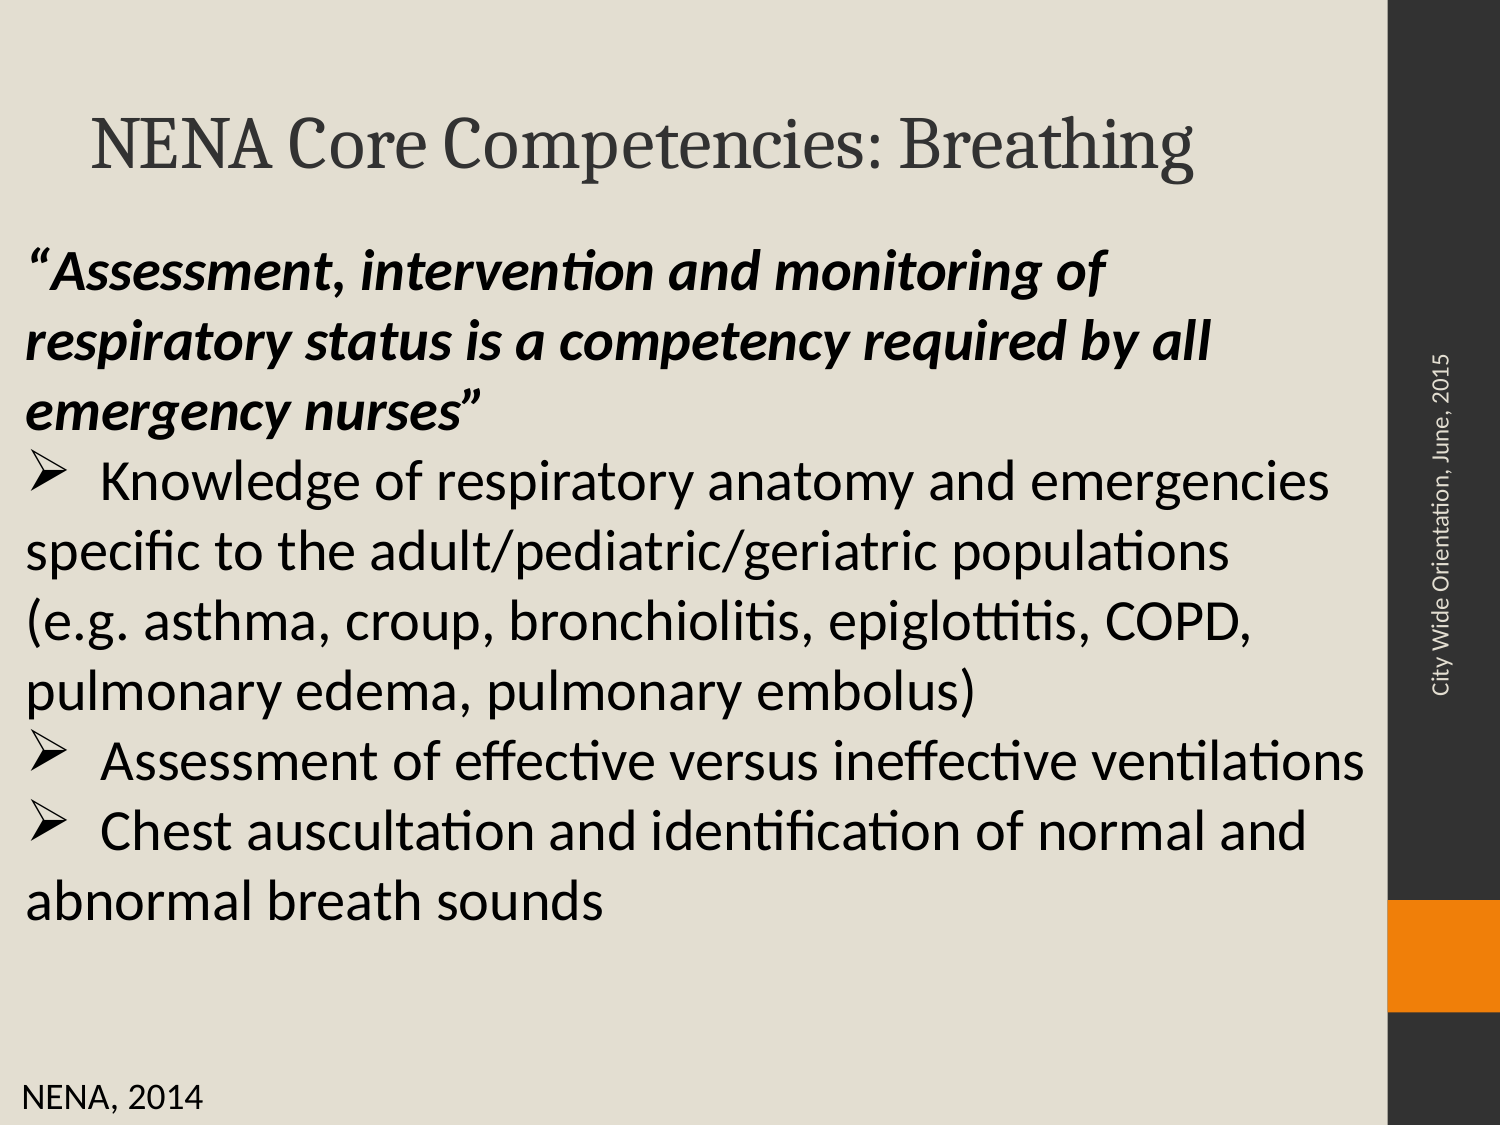

# NENA Core Competencies: Breathing
“Assessment, intervention and monitoring of
respiratory status is a competency required by all
emergency nurses”
Knowledge of respiratory anatomy and emergencies
specific to the adult/pediatric/geriatric populations
(e.g. asthma, croup, bronchiolitis, epiglottitis, COPD,
pulmonary edema, pulmonary embolus)
Assessment of effective versus ineffective ventilations
Chest auscultation and identification of normal and
abnormal breath sounds
City Wide Orientation, June, 2015
NENA, 2014